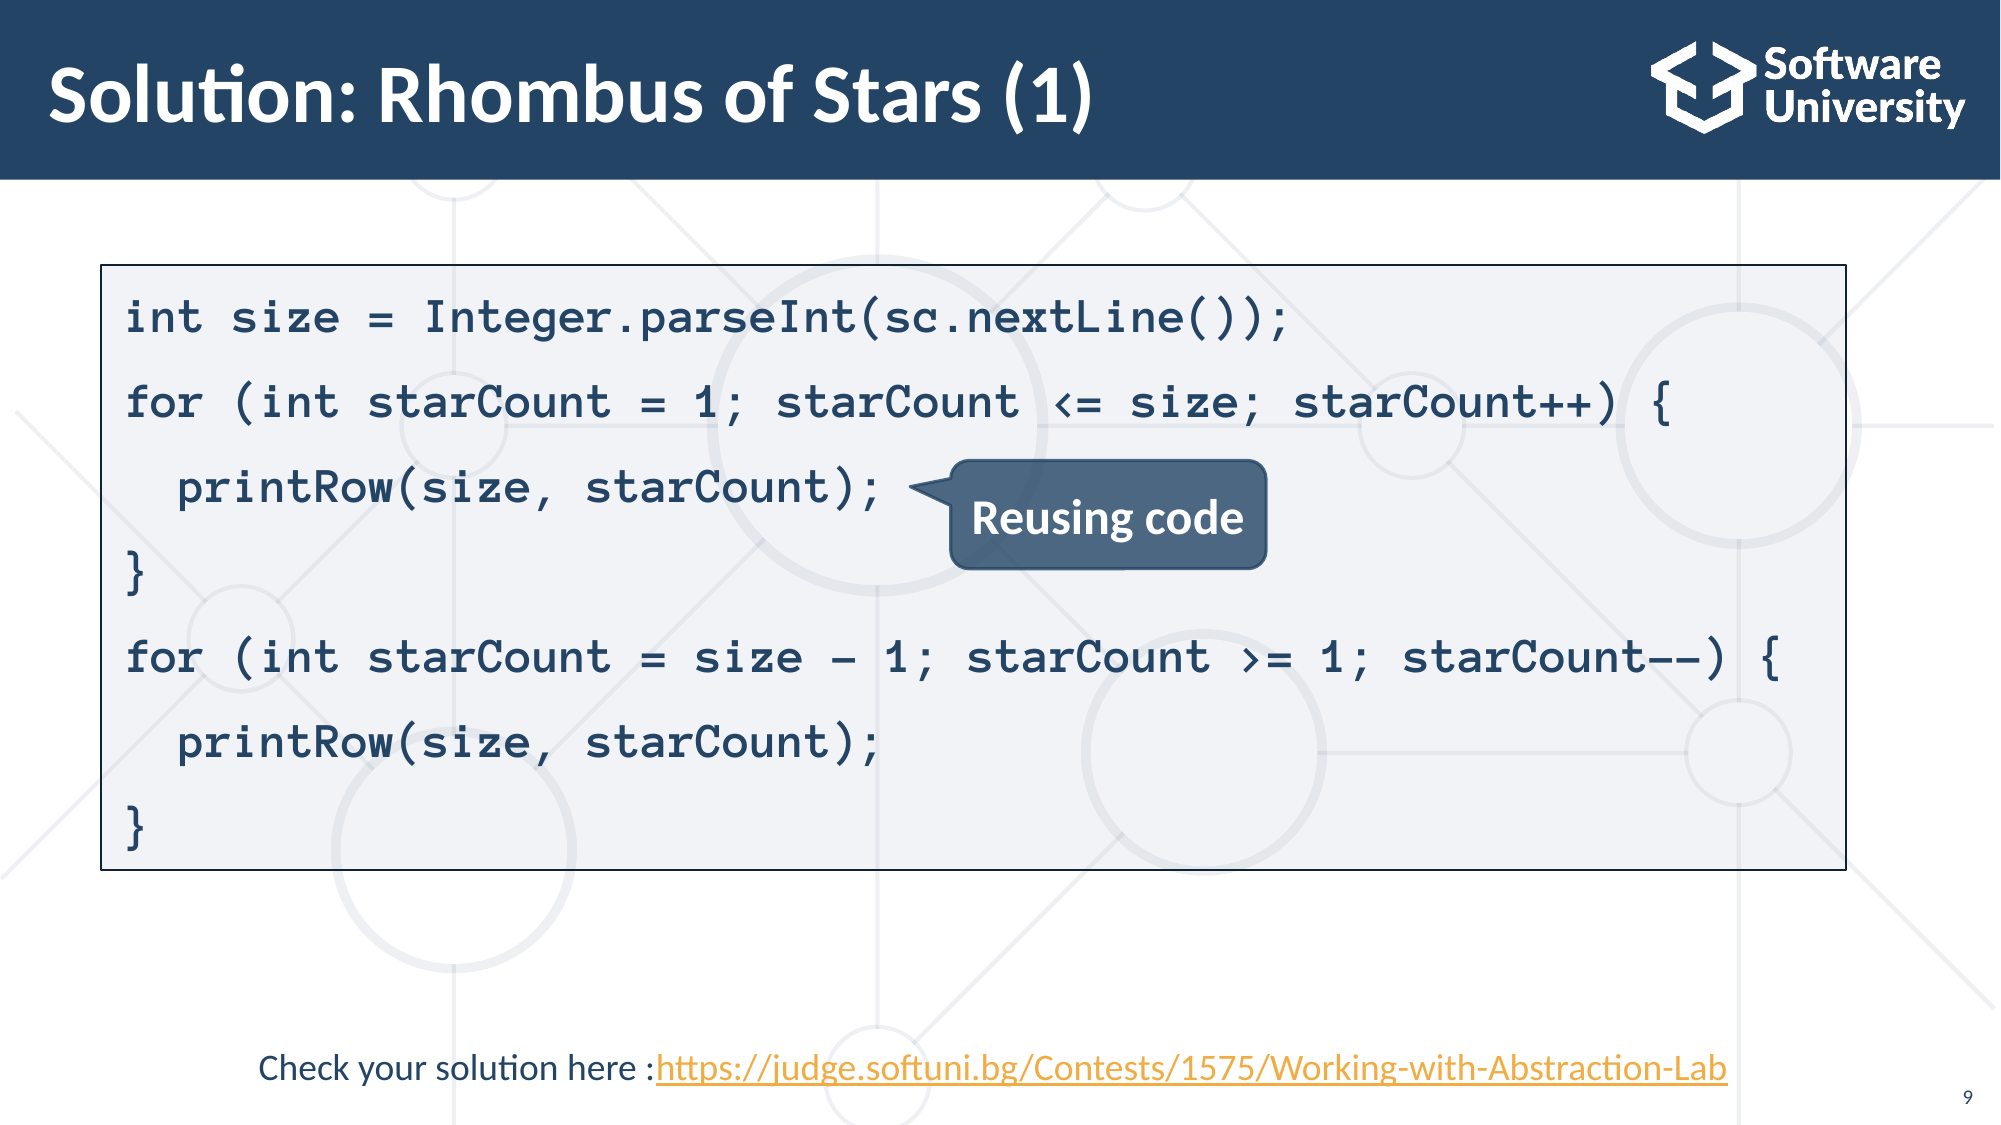

# Solution: Rhombus of Stars (1)
int size = Integer.parseInt(sc.nextLine());
for (int starCount = 1; starCount <= size; starCount++) {
  printRow(size, starCount);
}
for (int starCount = size - 1; starCount >= 1; starCount--) {
  printRow(size, starCount);
}
Reusing code
Check your solution here :https://judge.softuni.bg/Contests/1575/Working-with-Abstraction-Lab
9